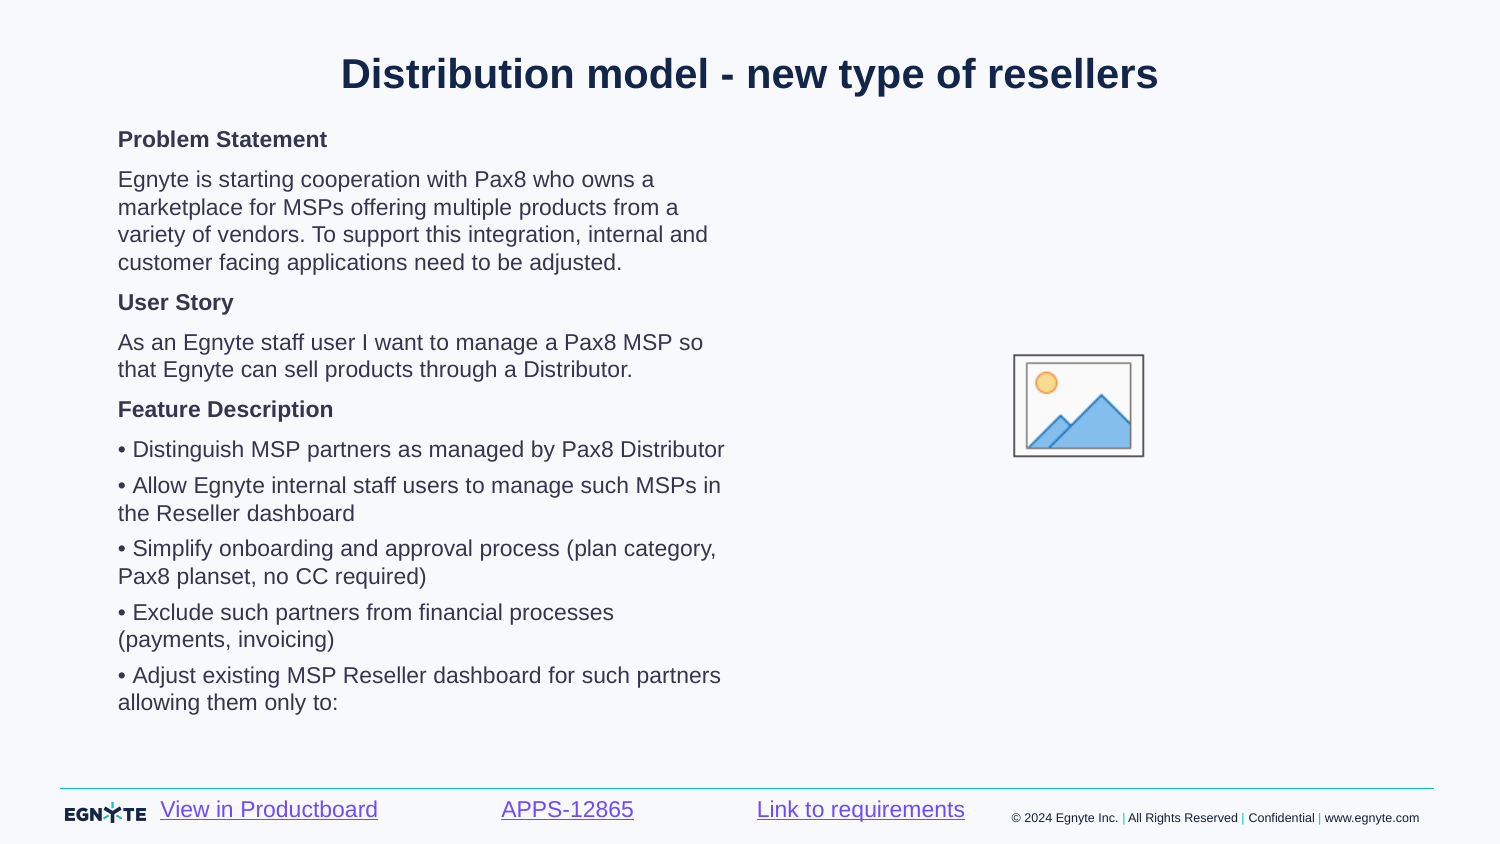

# Distribution model - new type of resellers
Problem Statement
Egnyte is starting cooperation with Pax8 who owns a marketplace for MSPs offering multiple products from a variety of vendors. To support this integration, internal and customer facing applications need to be adjusted.
User Story
As an Egnyte staff user I want to manage a Pax8 MSP so that Egnyte can sell products through a Distributor.
Feature Description
• Distinguish MSP partners as managed by Pax8 Distributor
• Allow Egnyte internal staff users to manage such MSPs in the Reseller dashboard
• Simplify onboarding and approval process (plan category, Pax8 planset, no CC required)
• Exclude such partners from financial processes (payments, invoicing)
• Adjust existing MSP Reseller dashboard for such partners allowing them only to:

Link to requirements
APPS-12865
View in Productboard